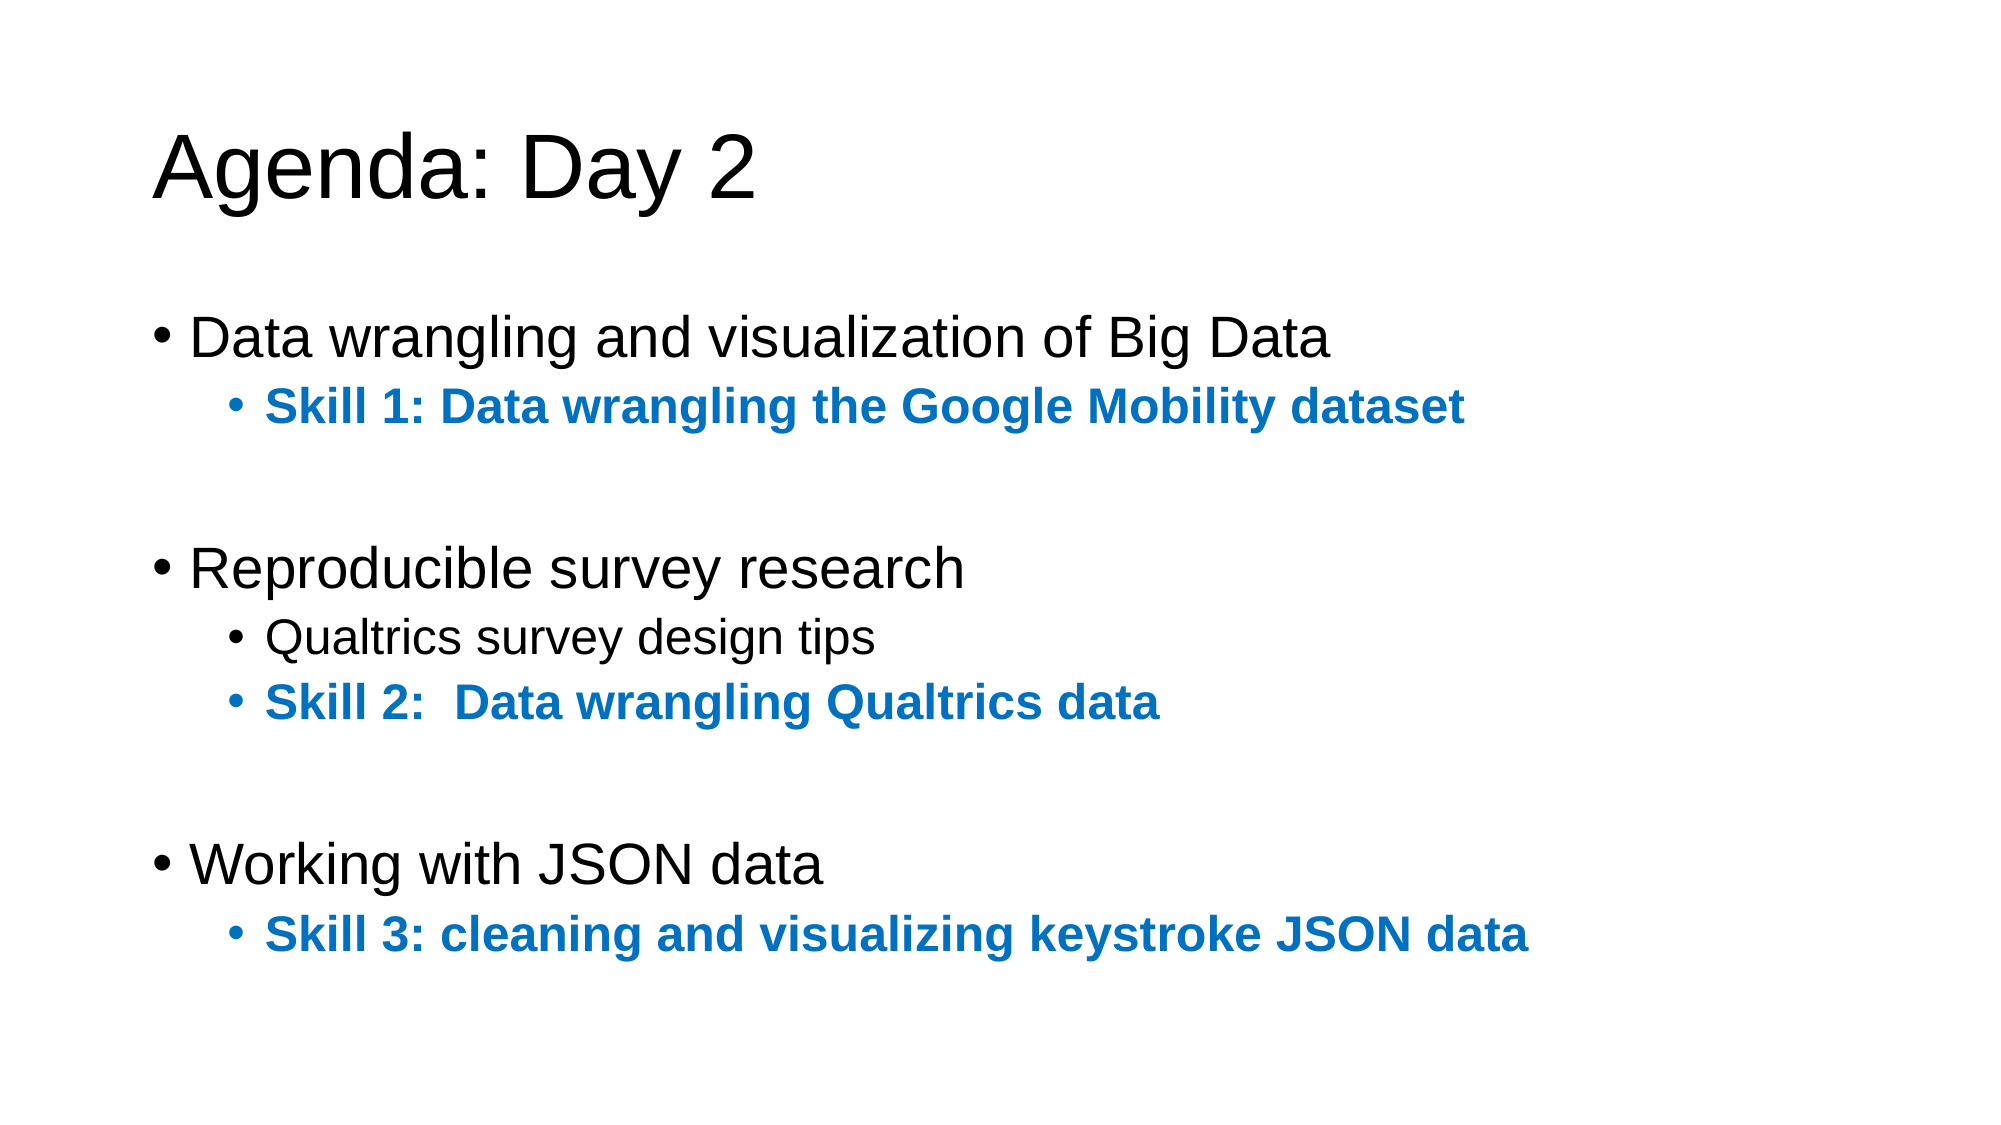

# Agenda: Day 2
Data wrangling and visualization of Big Data
Skill 1: Data wrangling the Google Mobility dataset

Reproducible survey research
Qualtrics survey design tips
Skill 2:  Data wrangling Qualtrics data

Working with JSON data
Skill 3: cleaning and visualizing keystroke JSON data